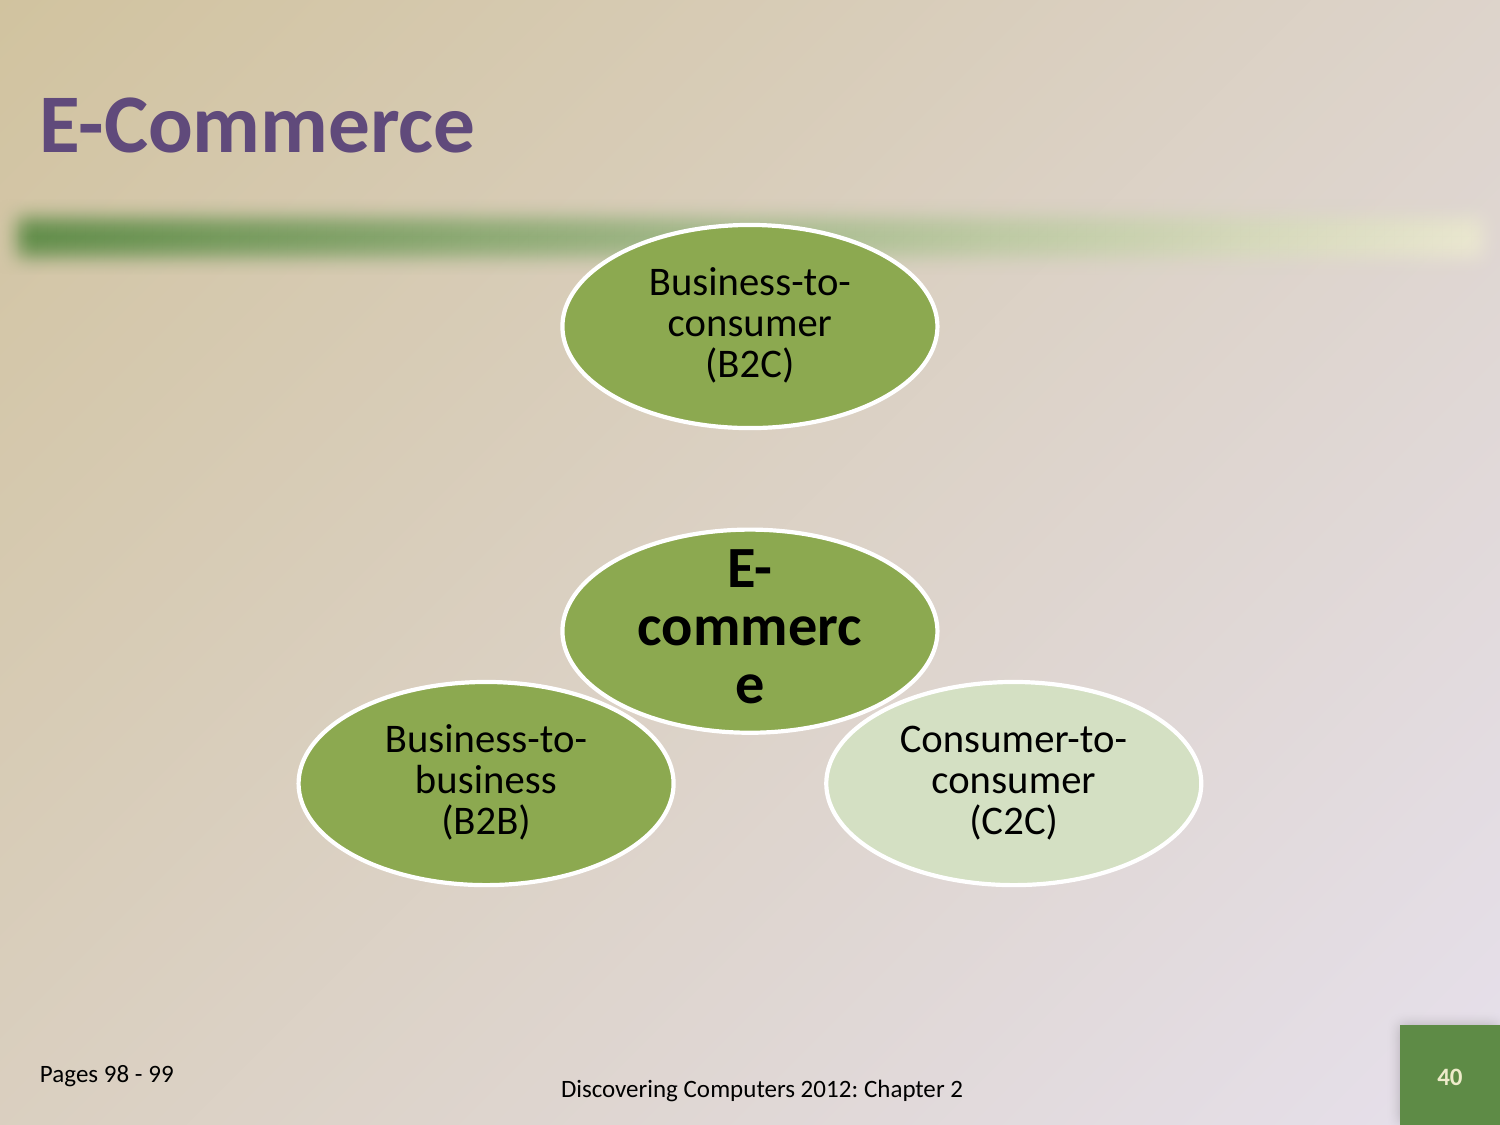

# E-Commerce
Consumer-to-consumer (C2C)
Business-to-business (B2B)
Business-to-consumer (B2C)
E-commerce
40
Pages 98 - 99
Discovering Computers 2012: Chapter 2